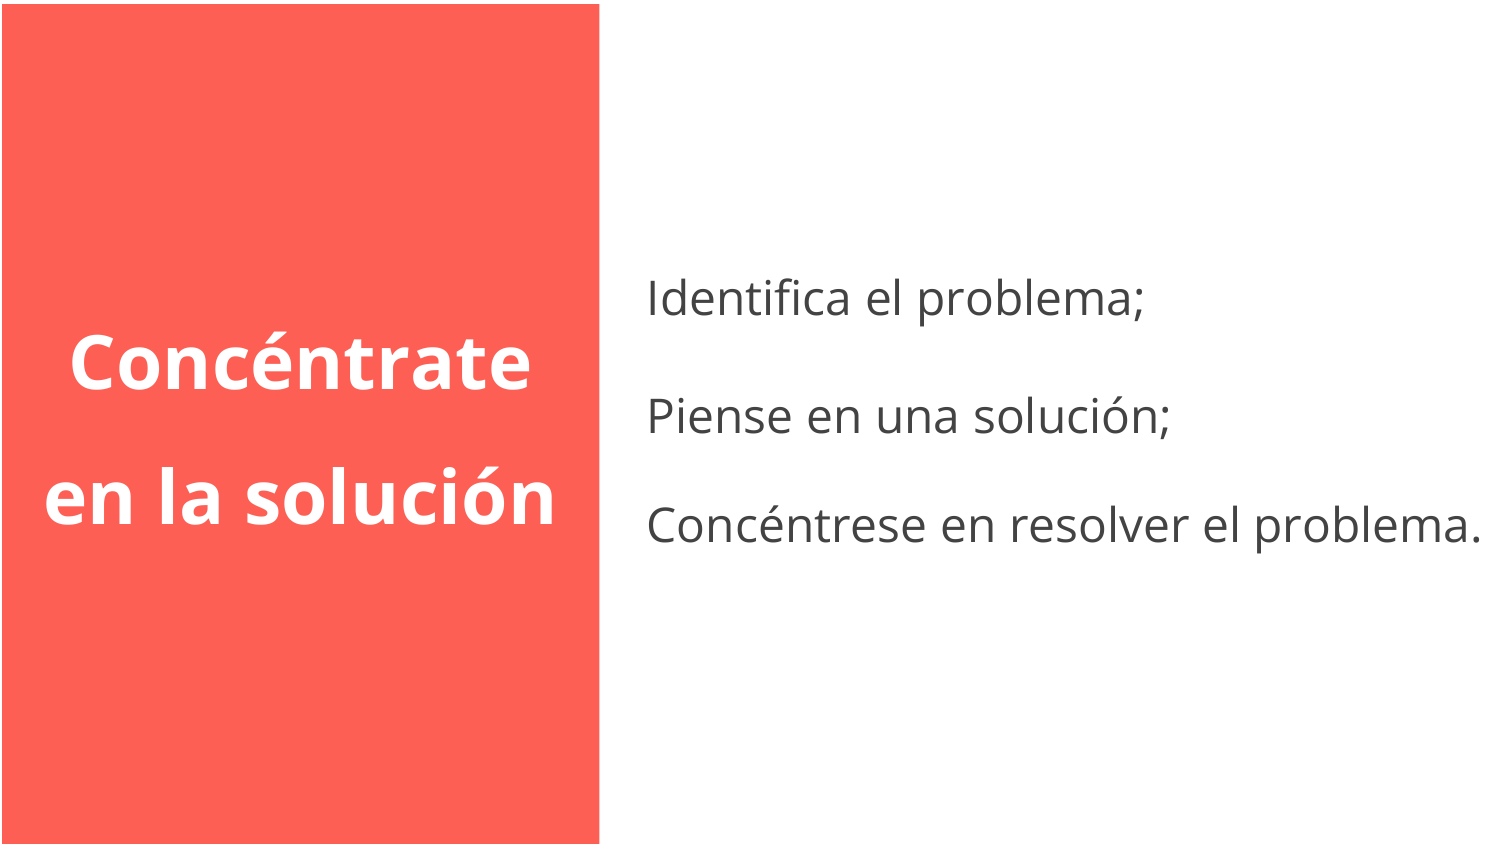

Identifica el problema;

Concéntrate
en la solución
Piense en una solución;

Concéntrese en resolver el problema.